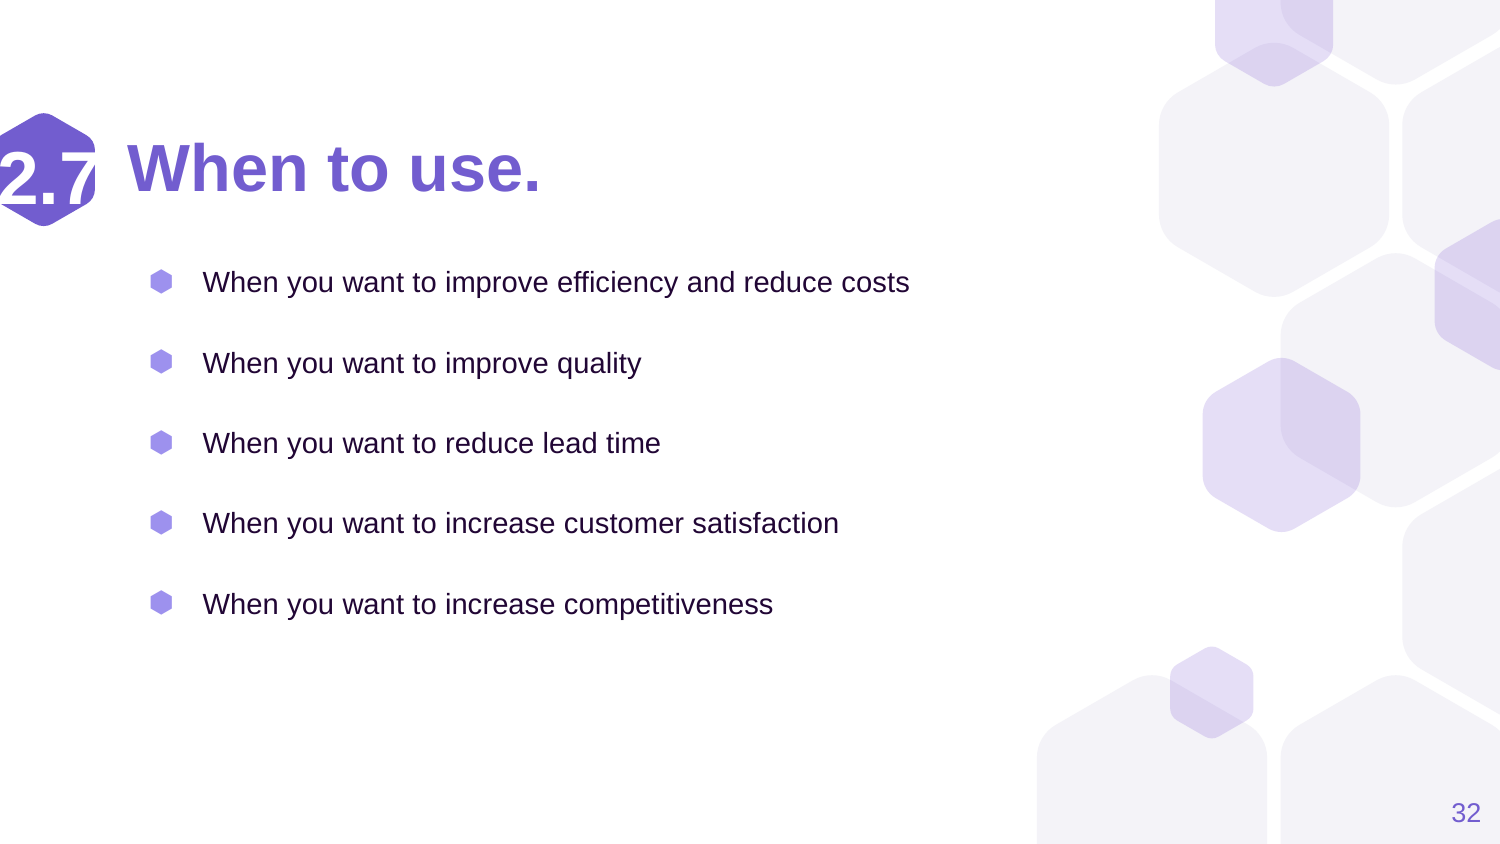

2.7
# When to use.

When you want to improve efficiency and reduce costs
When you want to improve quality
When you want to reduce lead time
When you want to increase customer satisfaction
When you want to increase competitiveness

32